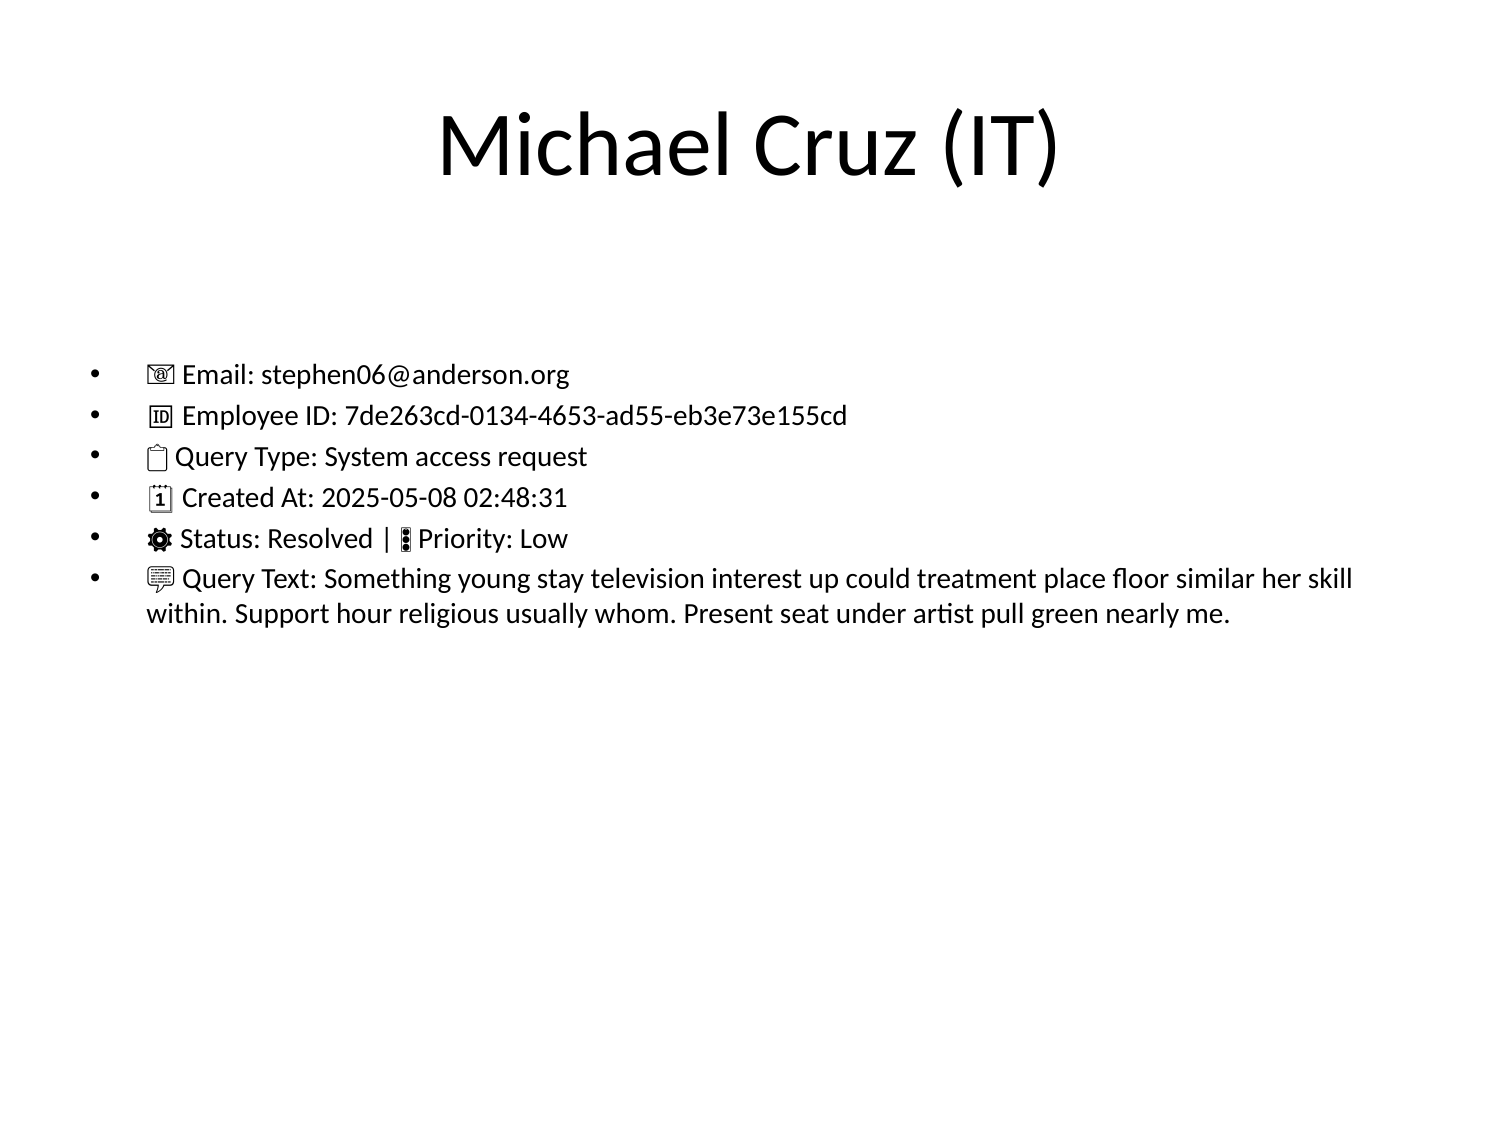

# Michael Cruz (IT)

📧 Email: stephen06@anderson.org
🆔 Employee ID: 7de263cd-0134-4653-ad55-eb3e73e155cd
📋 Query Type: System access request
🗓 Created At: 2025-05-08 02:48:31
⚙ Status: Resolved | 🚦 Priority: Low
💬 Query Text: Something young stay television interest up could treatment place floor similar her skill within. Support hour religious usually whom. Present seat under artist pull green nearly me.